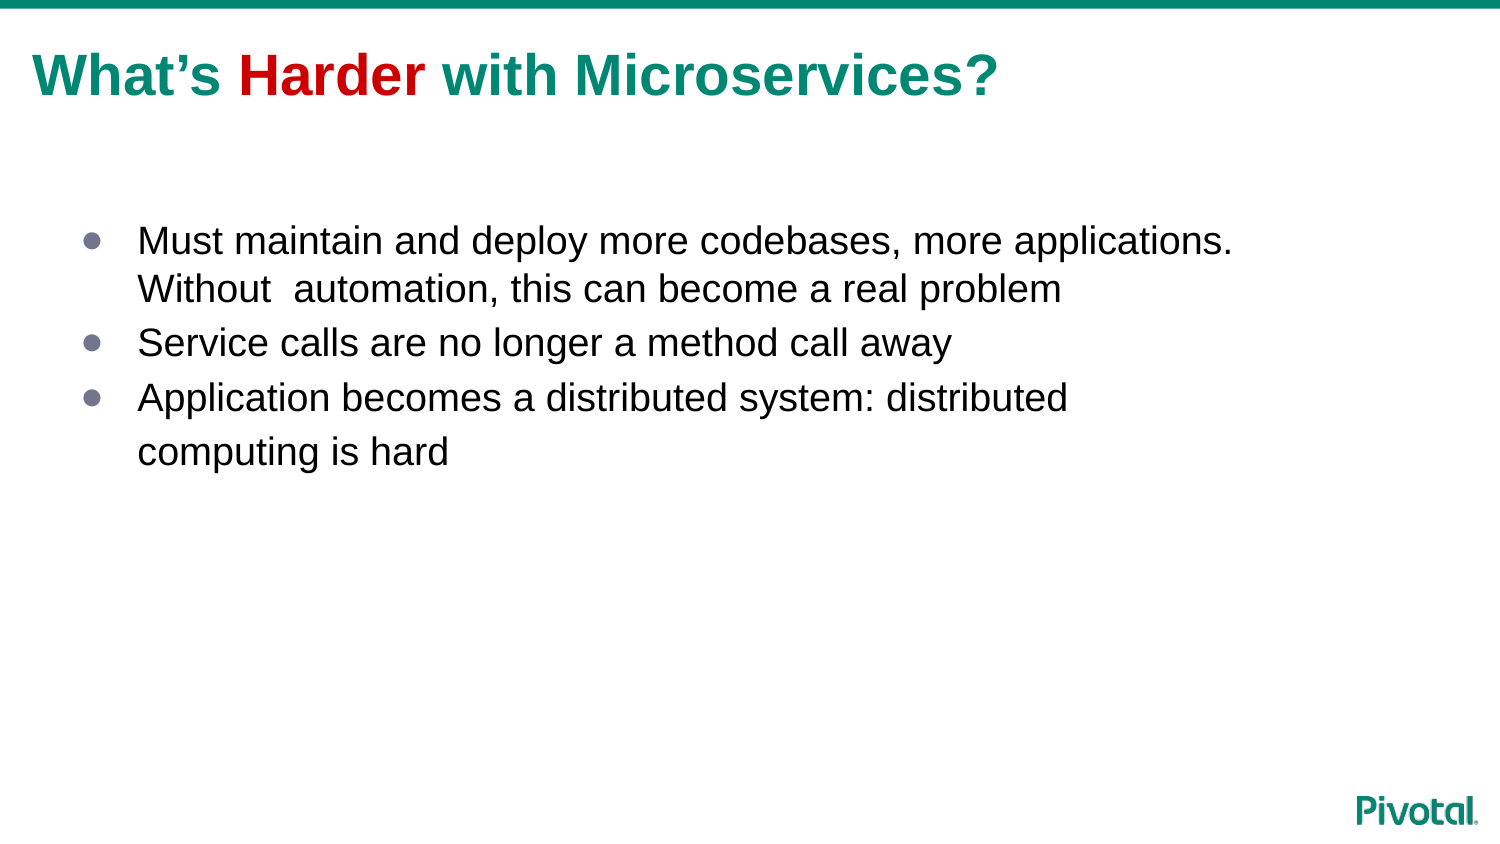

# What’s Harder with Microservices?

Must maintain and deploy more codebases, more applications. Without  automation, this can become a real problem
Service calls are no longer a method call away
Application becomes a distributed system: distributed computing is hard